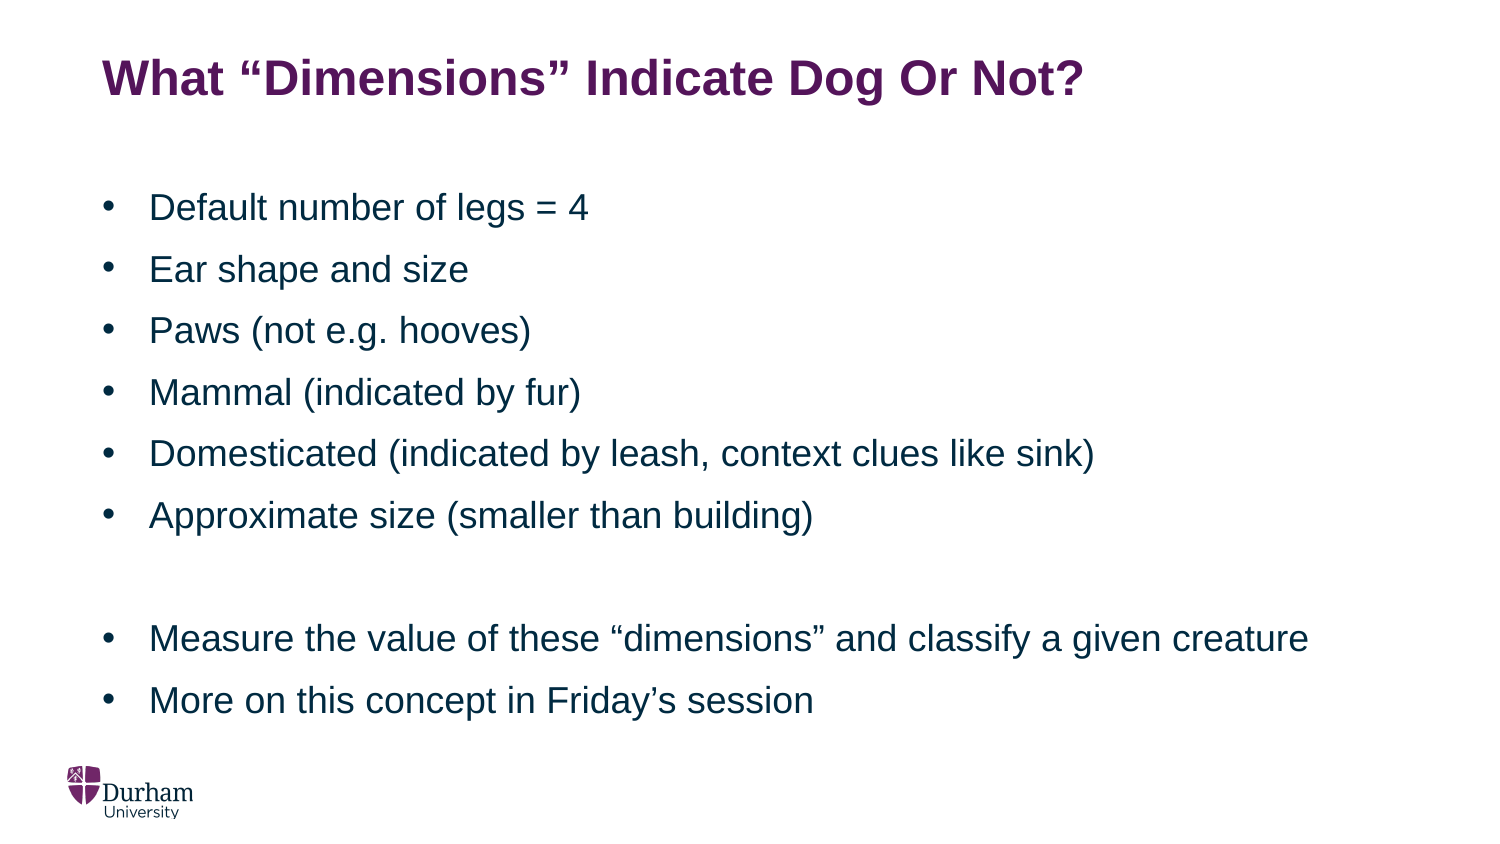

# What “Dimensions” Indicate Dog Or Not?
Default number of legs = 4
Ear shape and size
Paws (not e.g. hooves)
Mammal (indicated by fur)
Domesticated (indicated by leash, context clues like sink)
Approximate size (smaller than building)

Measure the value of these “dimensions” and classify a given creature
More on this concept in Friday’s session